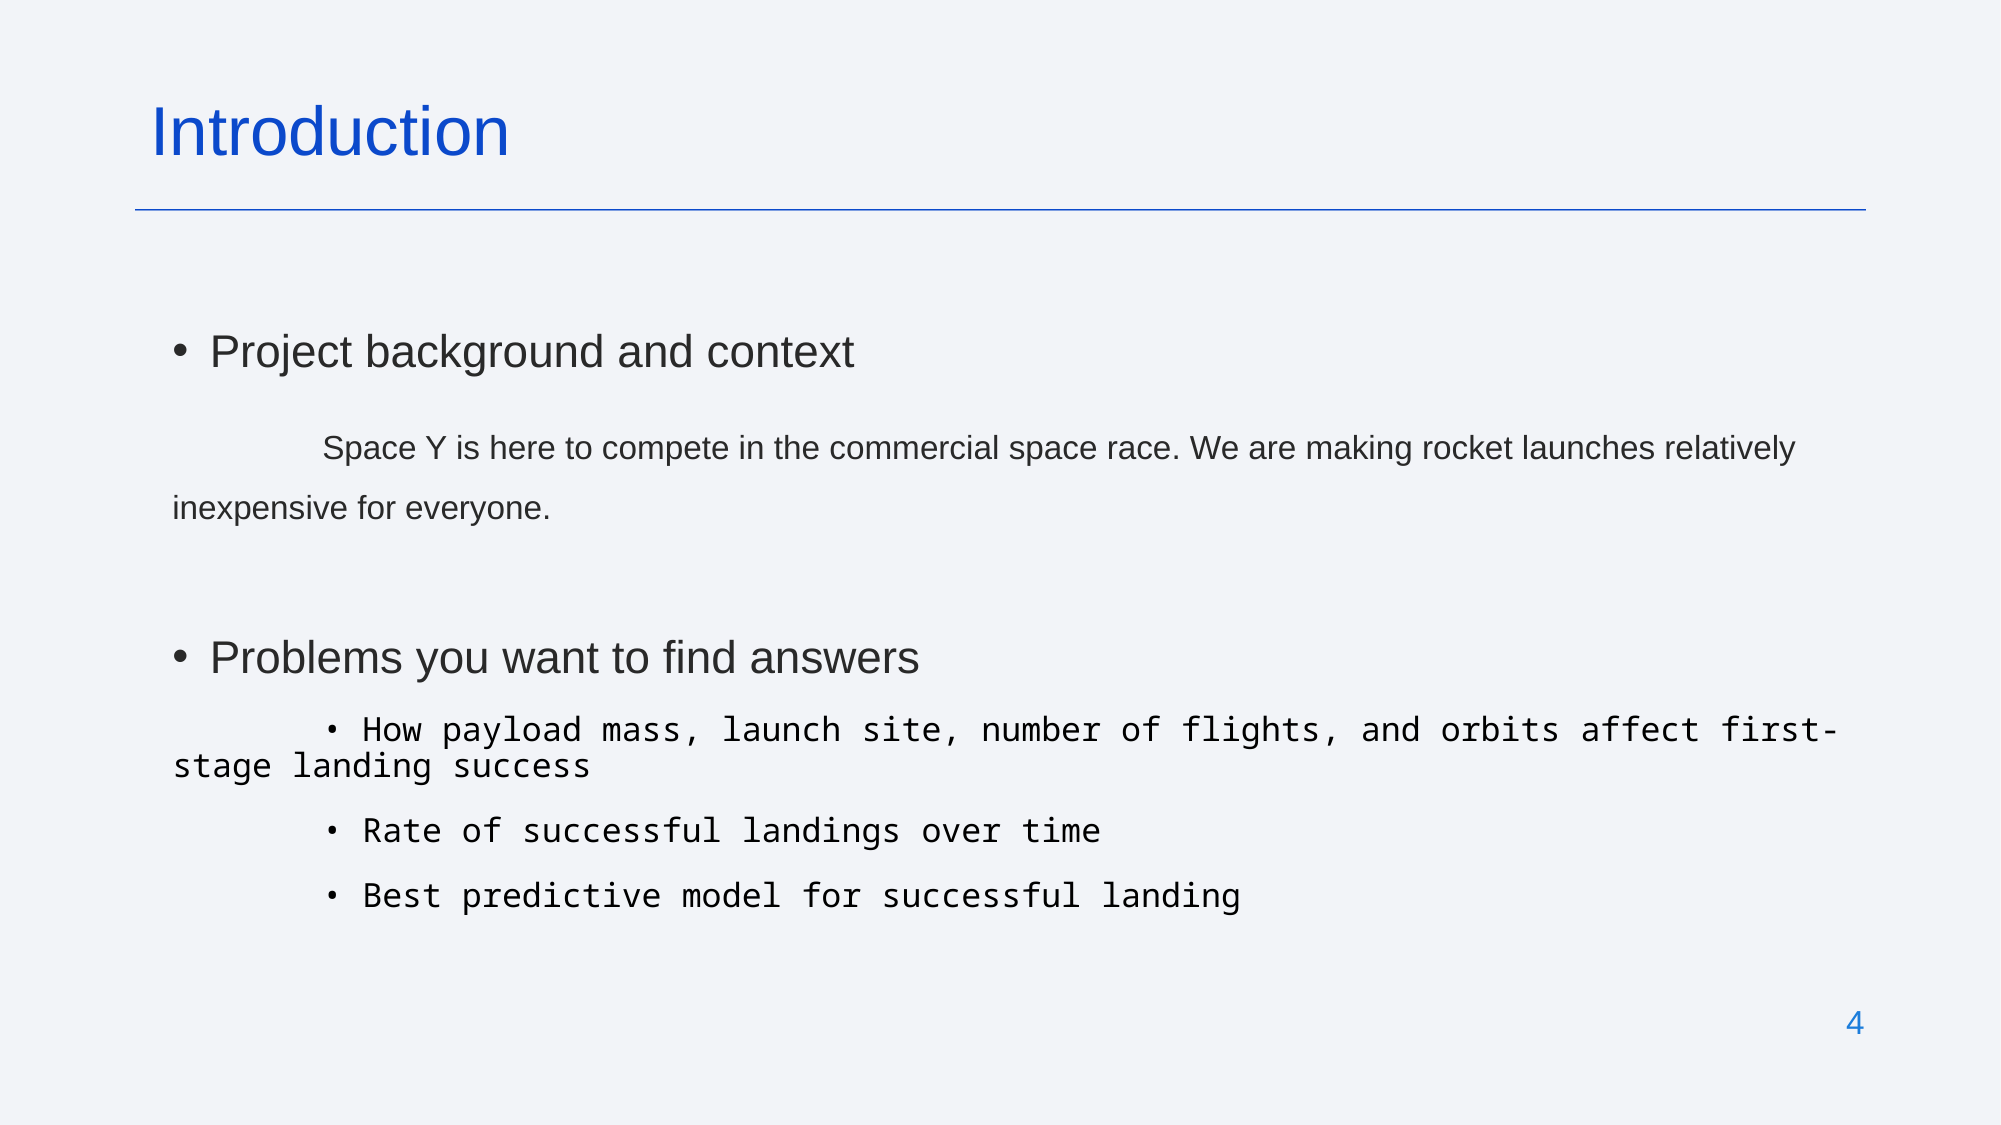

Introduction

Project background and context
	Space Y is here to compete in the commercial space race. We are making rocket launches relatively 	inexpensive for everyone.

Problems you want to find answers
	• How payload mass, launch site, number of flights, and orbits affect first-stage landing success
	• Rate of successful landings over time
	• Best predictive model for successful landing
4